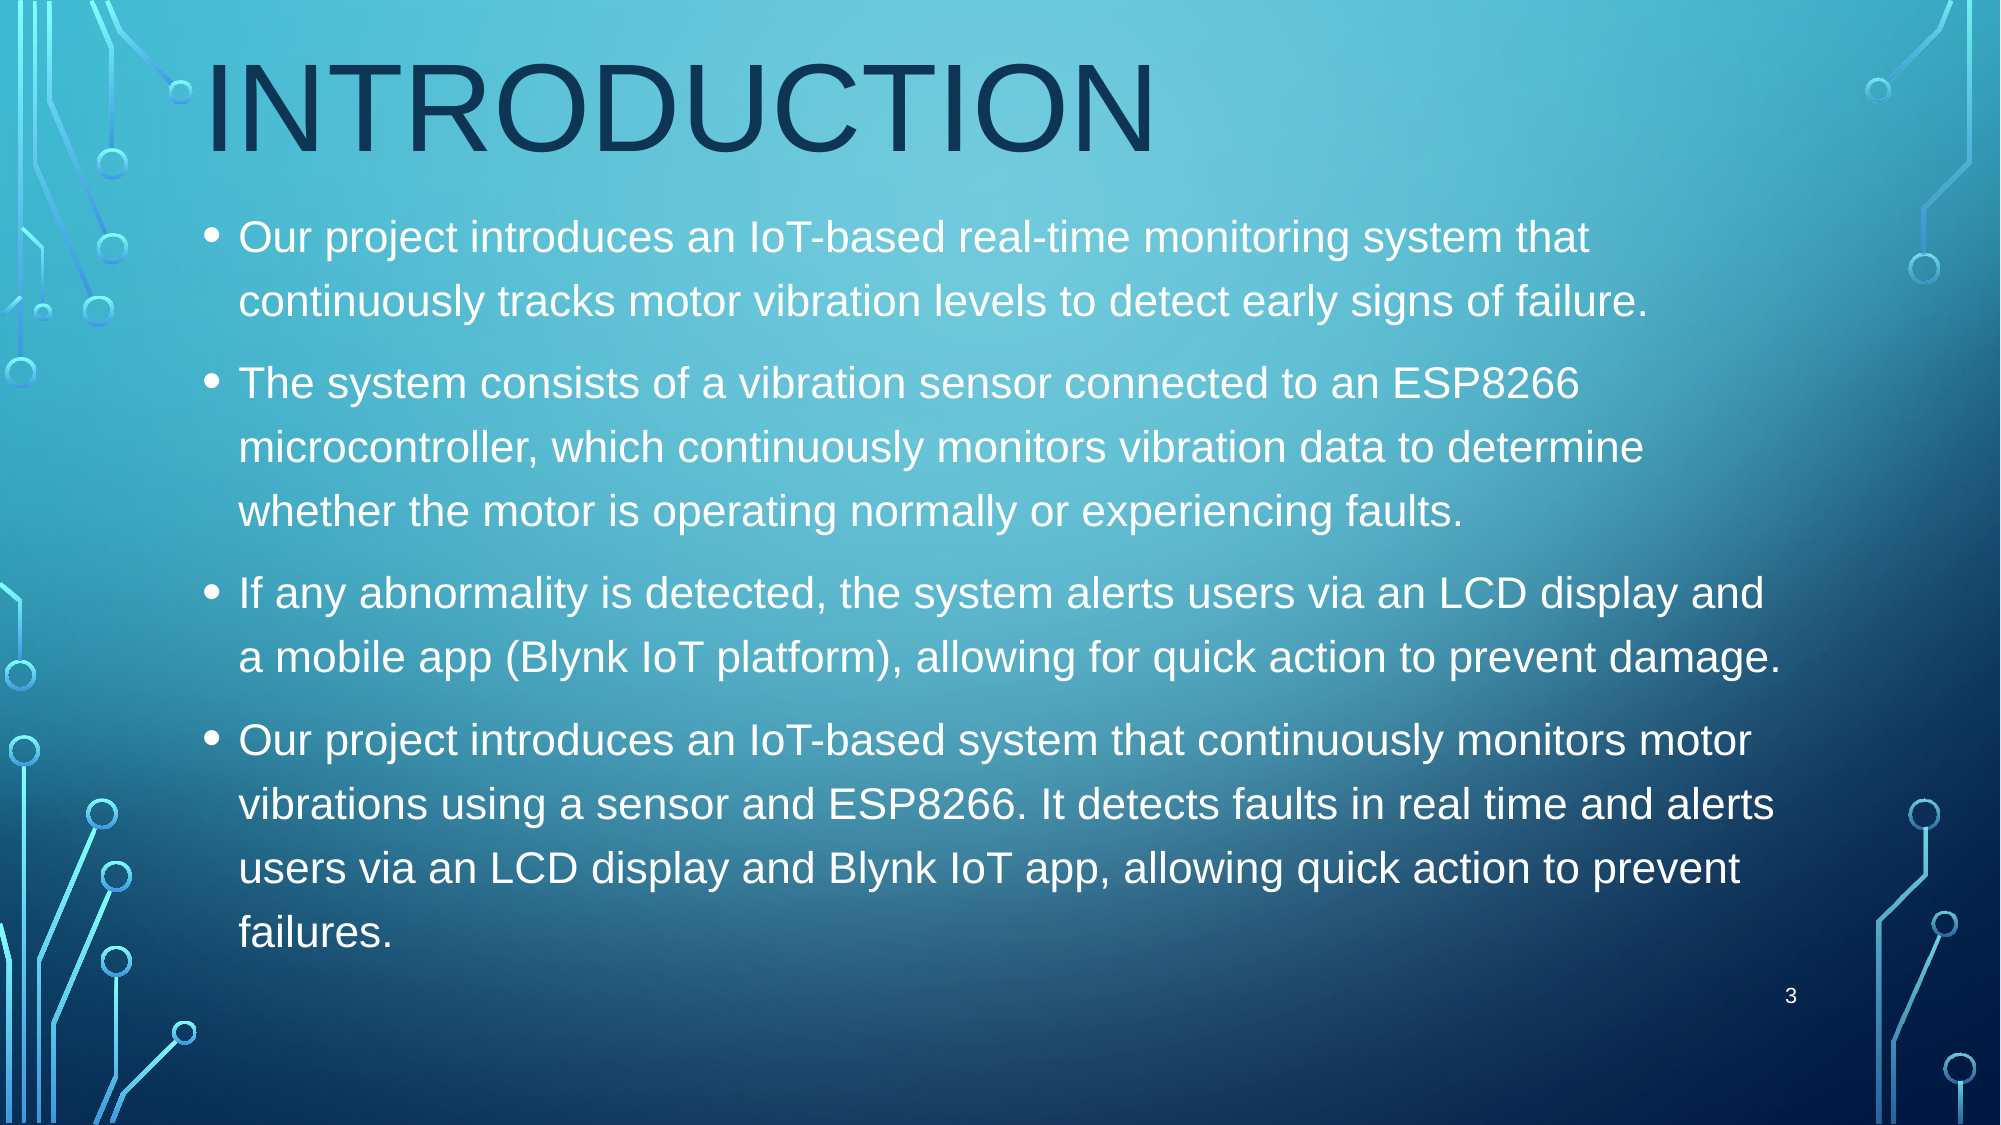

# INTRODUCTION
Our project introduces an IoT-based real-time monitoring system that continuously tracks motor vibration levels to detect early signs of failure.
The system consists of a vibration sensor connected to an ESP8266 microcontroller, which continuously monitors vibration data to determine whether the motor is operating normally or experiencing faults.
If any abnormality is detected, the system alerts users via an LCD display and a mobile app (Blynk IoT platform), allowing for quick action to prevent damage.
Our project introduces an IoT-based system that continuously monitors motor vibrations using a sensor and ESP8266. It detects faults in real time and alerts users via an LCD display and Blynk IoT app, allowing quick action to prevent failures.

3